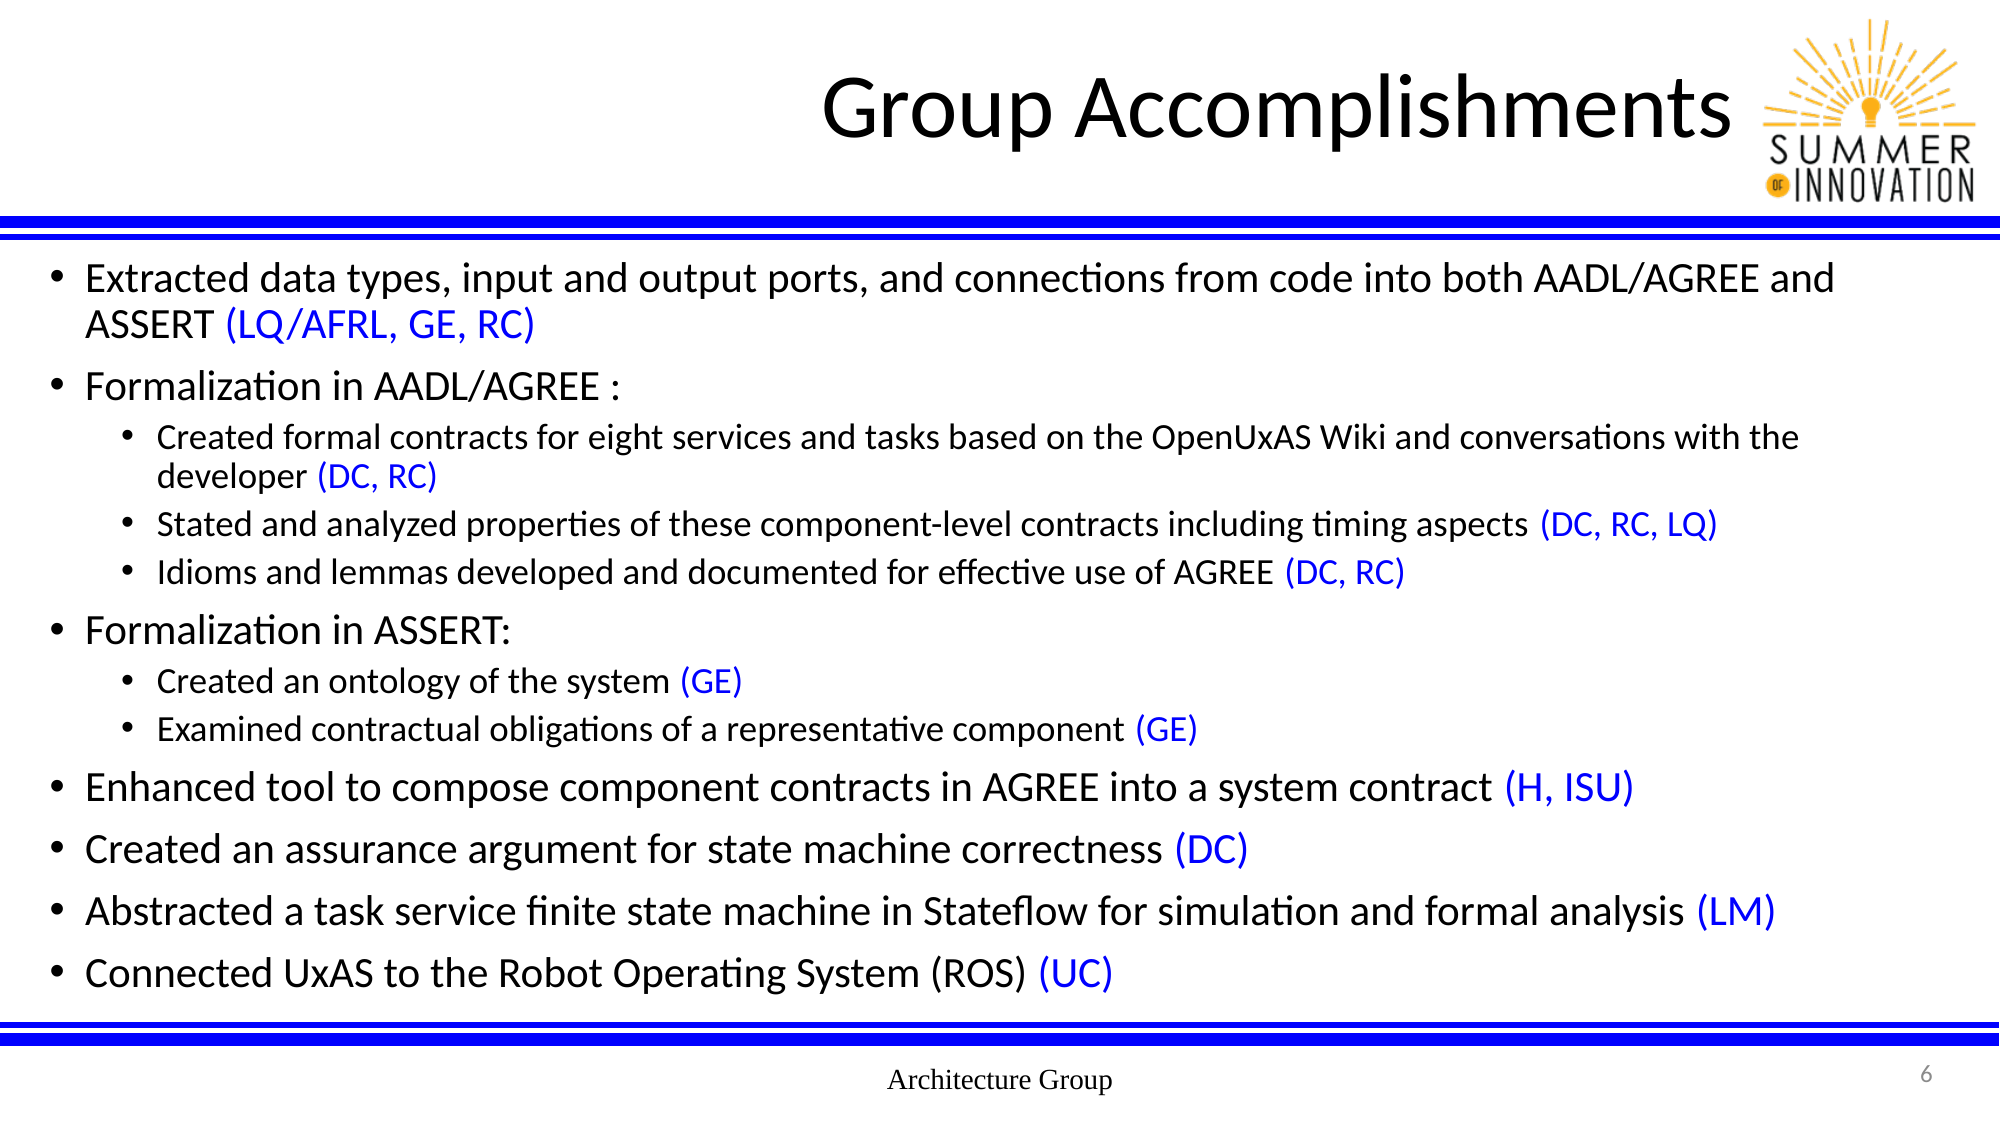

# Group Accomplishments
Extracted data types, input and output ports, and connections from code into both AADL/AGREE and ASSERT (LQ/AFRL, GE, RC)
Formalization in AADL/AGREE :
Created formal contracts for eight services and tasks based on the OpenUxAS Wiki and conversations with the developer (DC, RC)
Stated and analyzed properties of these component-level contracts including timing aspects (DC, RC, LQ)
Idioms and lemmas developed and documented for effective use of AGREE (DC, RC)
Formalization in ASSERT:
Created an ontology of the system (GE)
Examined contractual obligations of a representative component (GE)
Enhanced tool to compose component contracts in AGREE into a system contract (H, ISU)
Created an assurance argument for state machine correctness (DC)
Abstracted a task service finite state machine in Stateflow for simulation and formal analysis (LM)
Connected UxAS to the Robot Operating System (ROS) (UC)

6
Architecture Group